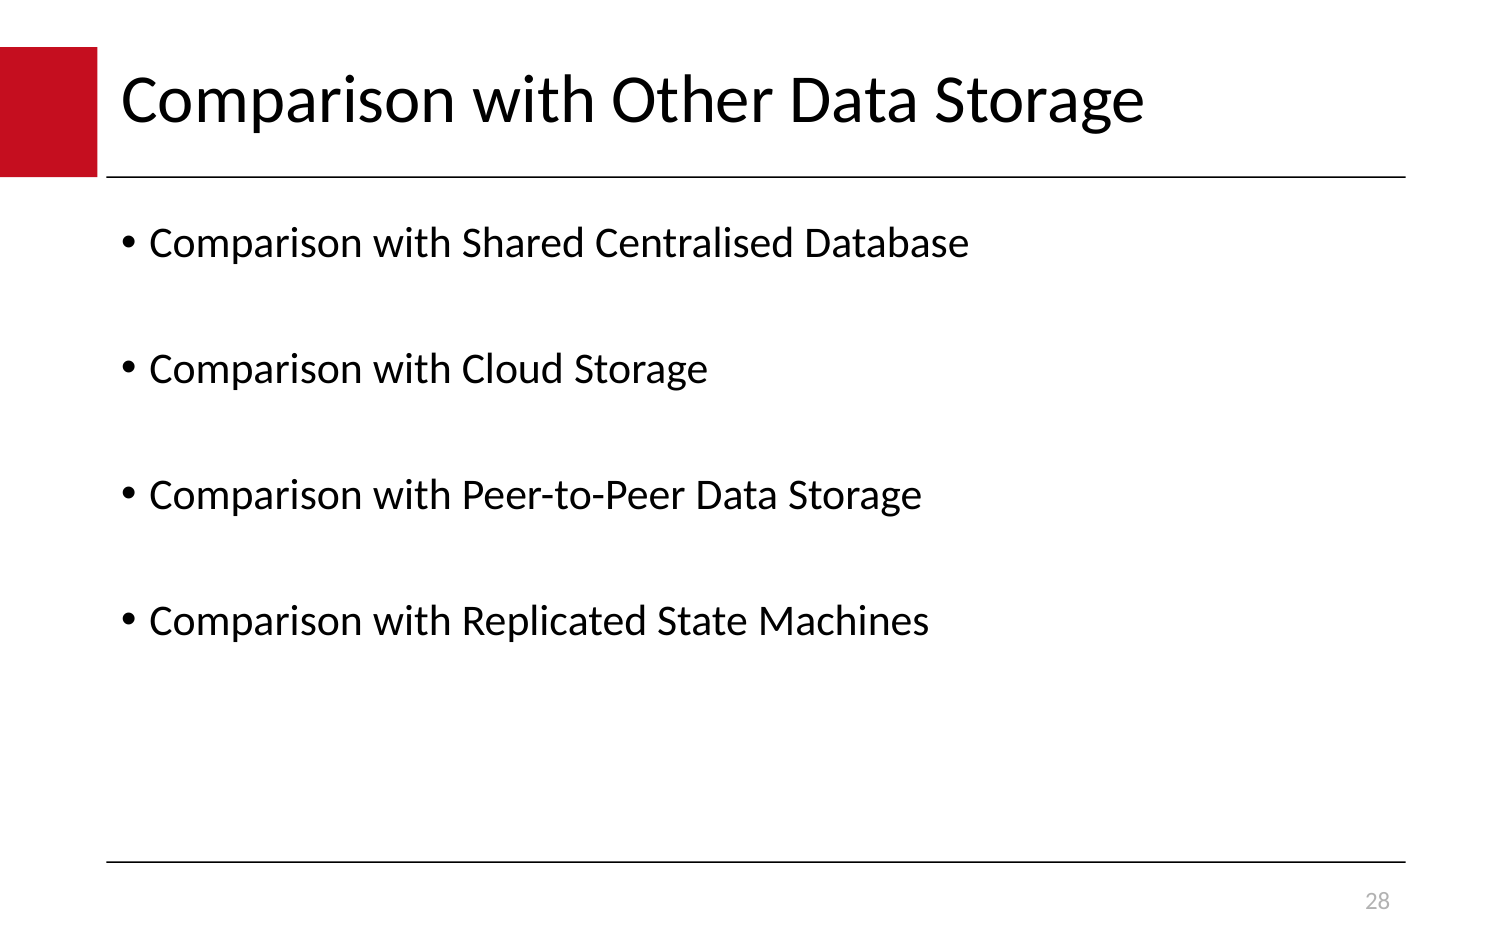

# Comparison with Other Data Storage
Comparison with Shared Centralised Database

Comparison with Cloud Storage

Comparison with Peer-to-Peer Data Storage

Comparison with Replicated State Machines
28